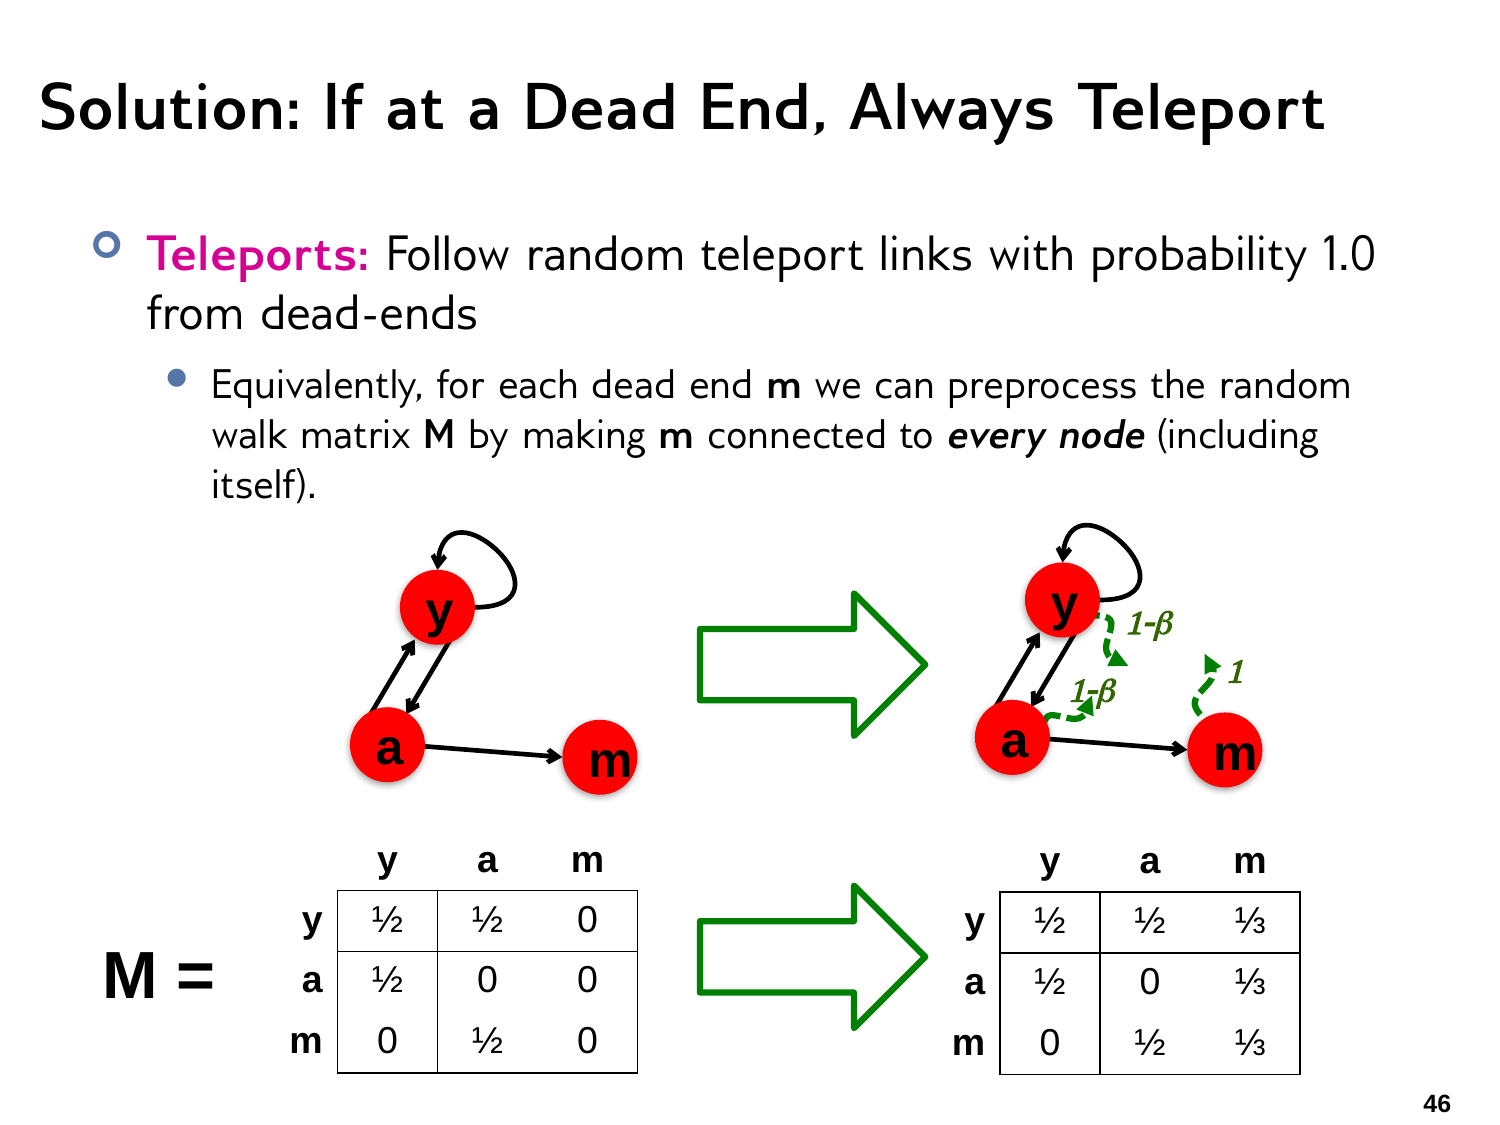

# Solution: If at a Dead End, Always Teleport
Teleports: Follow random teleport links with probability 1.0 from dead-ends
Equivalently, for each dead end m we can preprocess the random walk matrix M by making m connected to every node (including itself).
y
a
m
y
a
m

1−β

1
1−β

|  | y | a | m |
| --- | --- | --- | --- |
| y | ½ | ½ | 0 |
| a | ½ | 0 | 0 |
| m | 0 | ½ | 0 |
|  | y | a | m |
| --- | --- | --- | --- |
| y | ½ | ½ | ⅓ |
| a | ½ | 0 | ⅓ |
| m | 0 | ½ | ⅓ |

M =
46